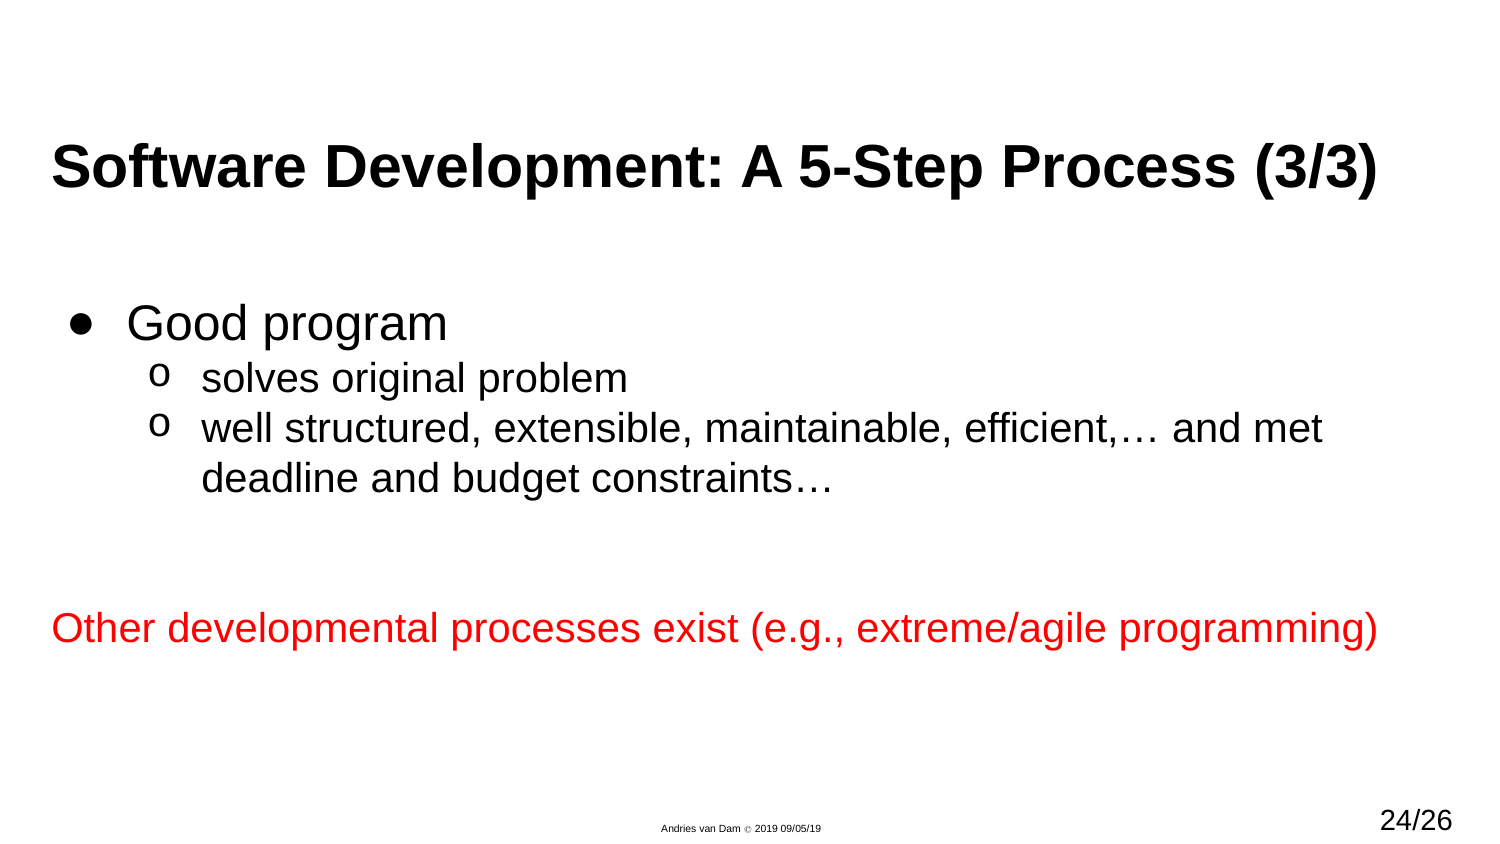

# Software Development: A 5-Step Process (3/3)
Good program
solves original problem
well structured, extensible, maintainable, efficient,… and met deadline and budget constraints…

Other developmental processes exist (e.g., extreme/agile programming)
24/26